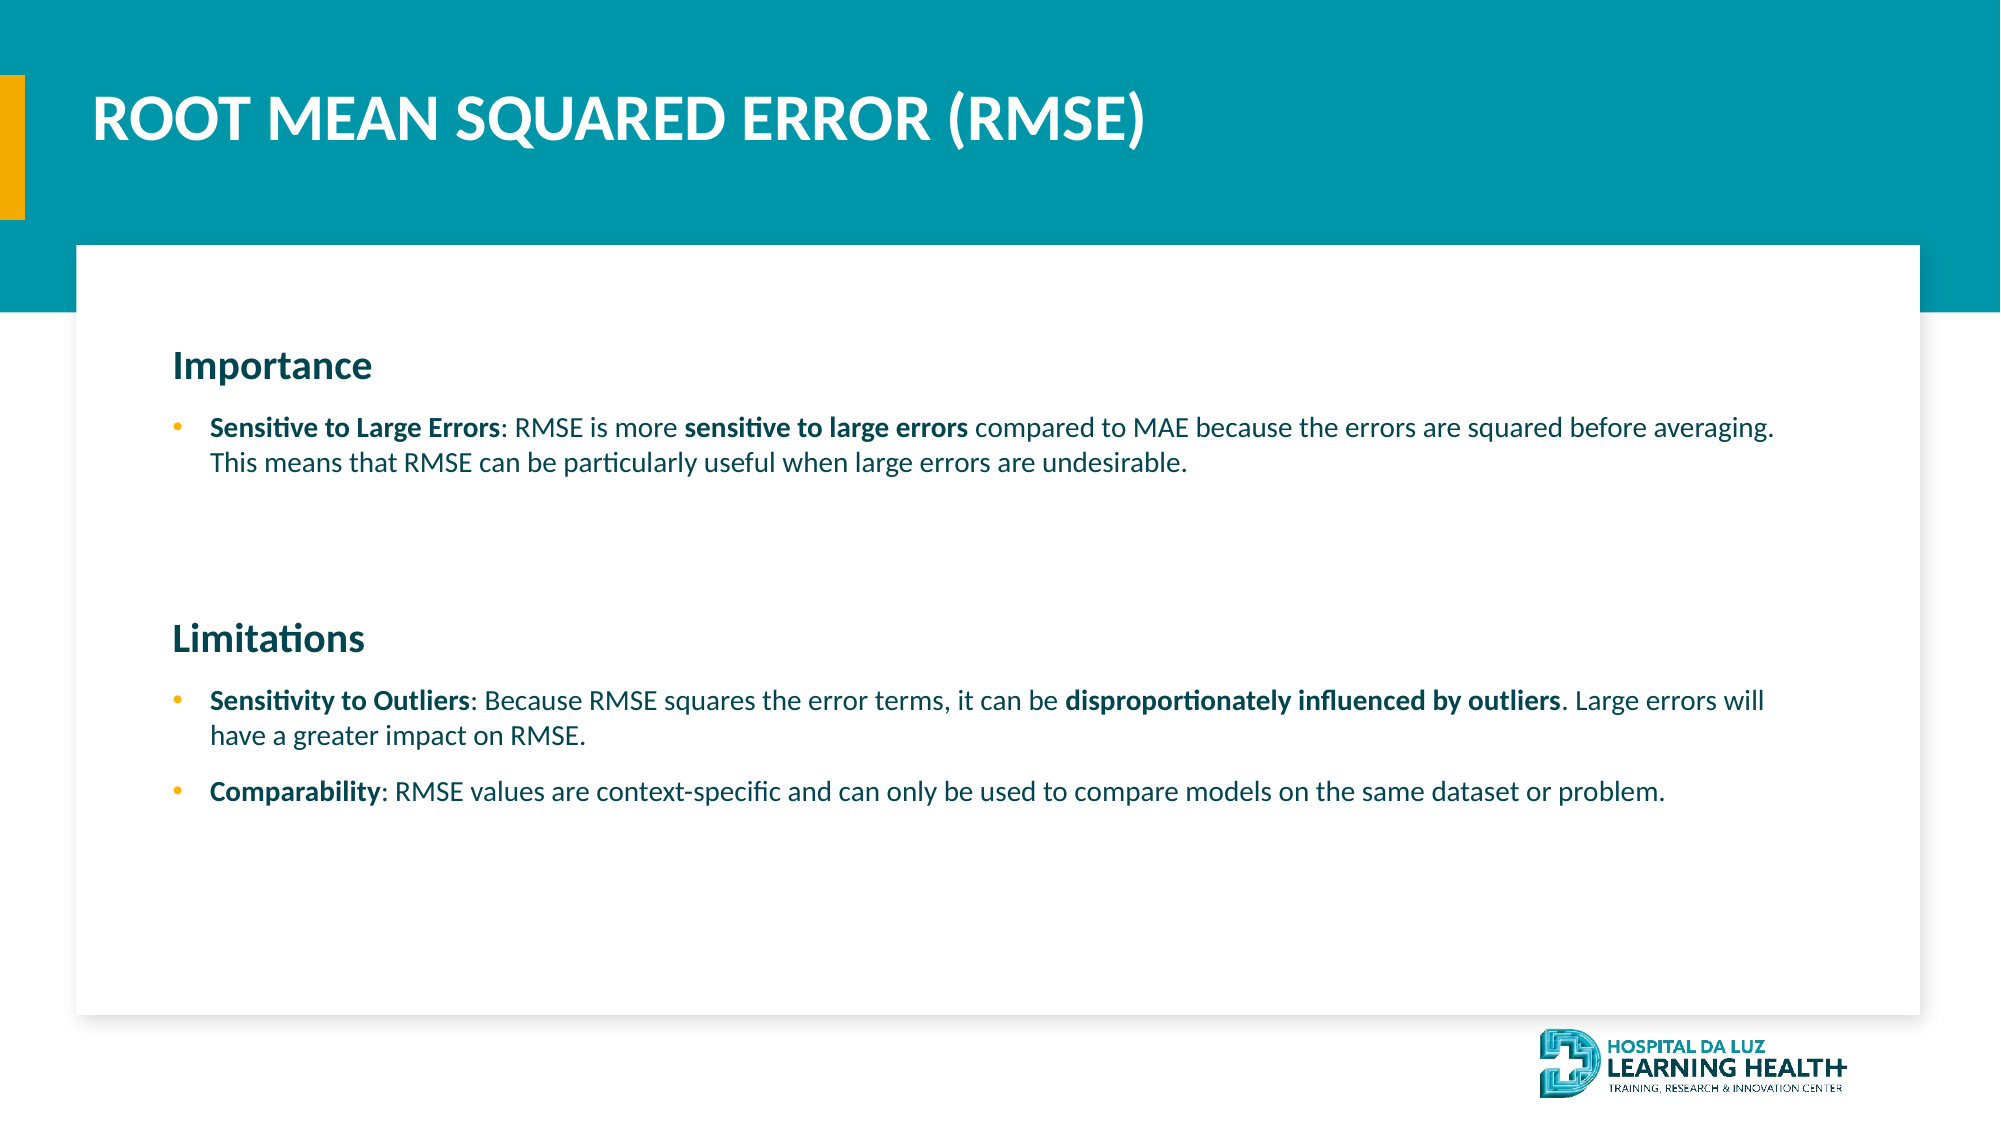

ROOT MEAN SQUARED ERROR (RMSE)
#
Importance
Sensitive to Large Errors: RMSE is more sensitive to large errors compared to MAE because the errors are squared before averaging. This means that RMSE can be particularly useful when large errors are undesirable.

Limitations
Sensitivity to Outliers: Because RMSE squares the error terms, it can be disproportionately influenced by outliers. Large errors will have a greater impact on RMSE.
Comparability: RMSE values are context-specific and can only be used to compare models on the same dataset or problem.